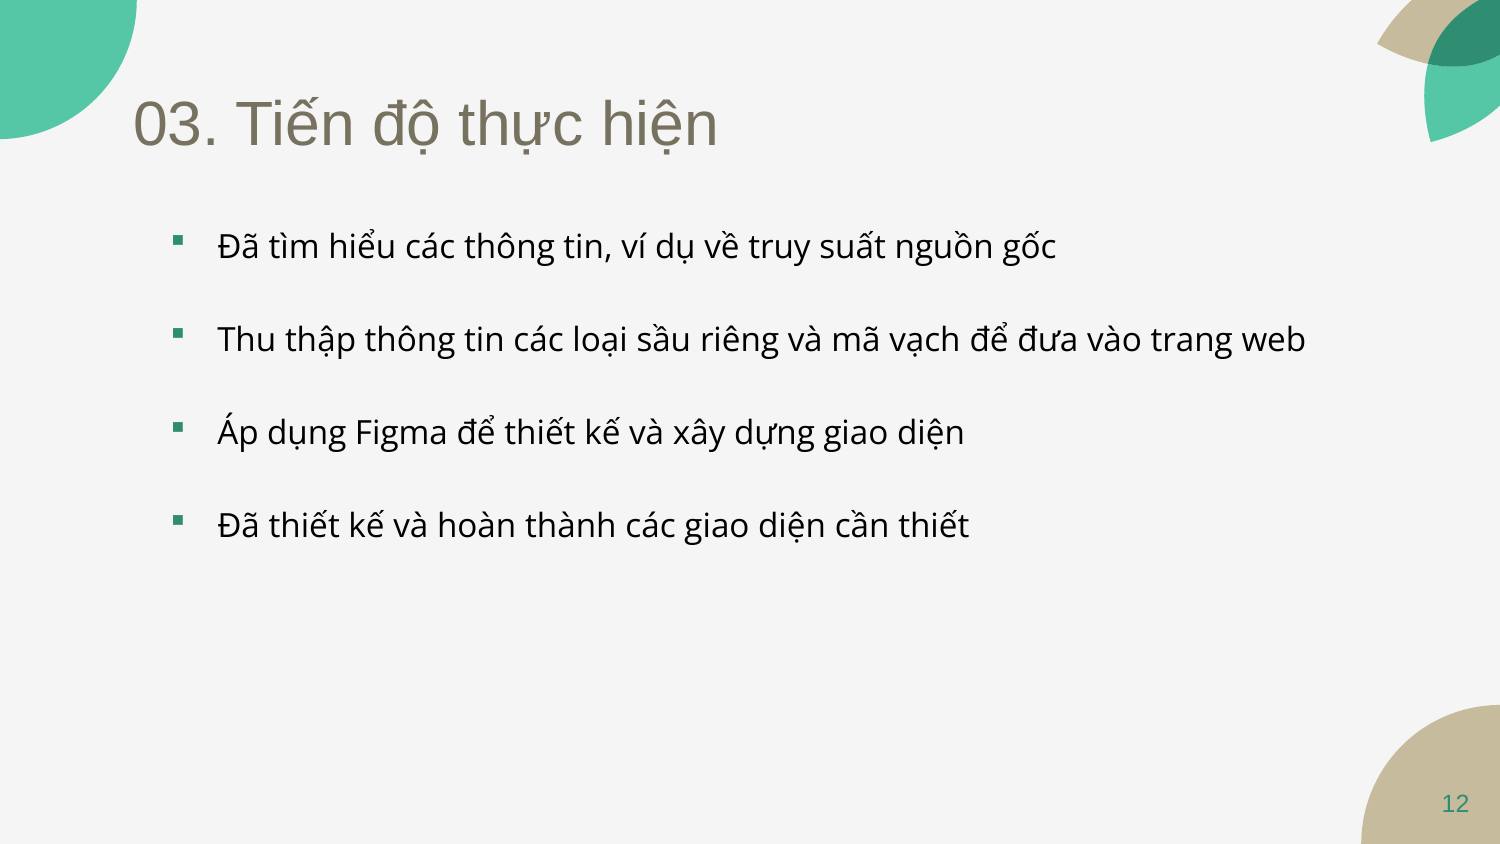

03. Tiến độ thực hiện
Đã tìm hiểu các thông tin, ví dụ về truy suất nguồn gốc
Thu thập thông tin các loại sầu riêng và mã vạch để đưa vào trang web
Áp dụng Figma để thiết kế và xây dựng giao diện
Đã thiết kế và hoàn thành các giao diện cần thiết
12